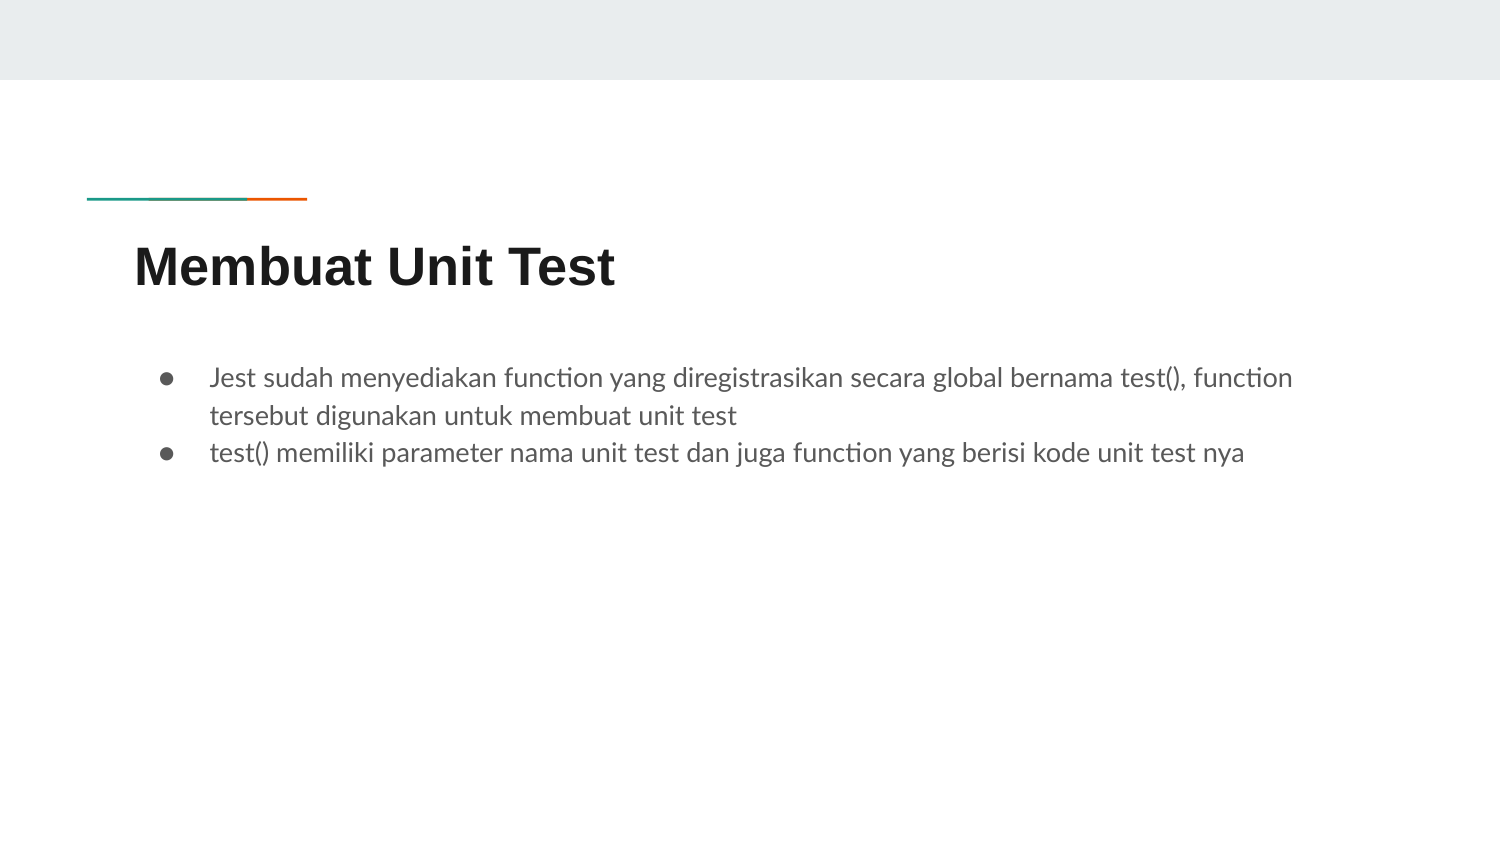

# Membuat Unit Test
Jest sudah menyediakan function yang diregistrasikan secara global bernama test(), function tersebut digunakan untuk membuat unit test
test() memiliki parameter nama unit test dan juga function yang berisi kode unit test nya